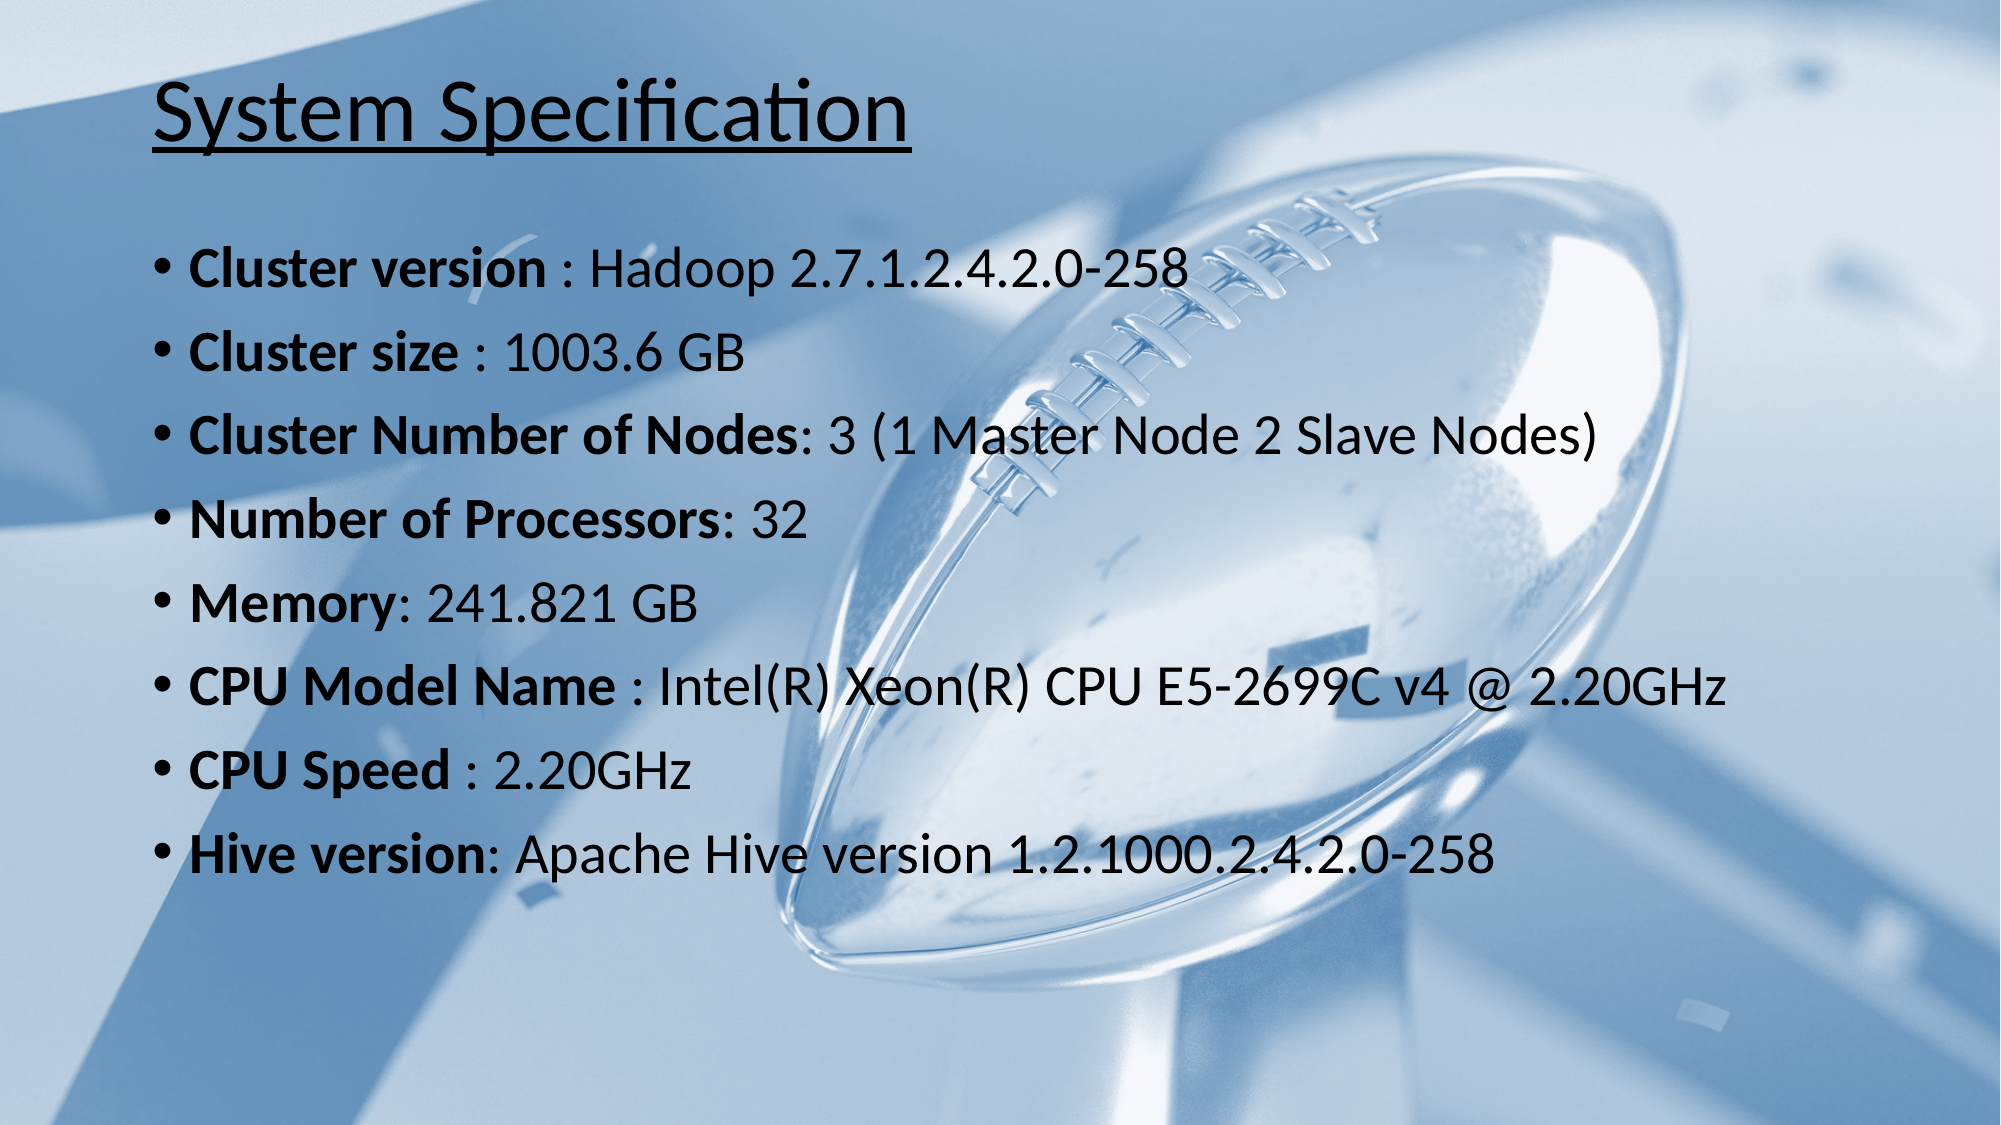

# System Specification
Cluster version : Hadoop 2.7.1.2.4.2.0-258
Cluster size : 1003.6 GB
Cluster Number of Nodes: 3 (1 Master Node 2 Slave Nodes)
Number of Processors: 32
Memory: 241.821 GB
CPU Model Name : Intel(R) Xeon(R) CPU E5-2699C v4 @ 2.20GHz
CPU Speed : 2.20GHz
Hive version: Apache Hive version 1.2.1000.2.4.2.0-258